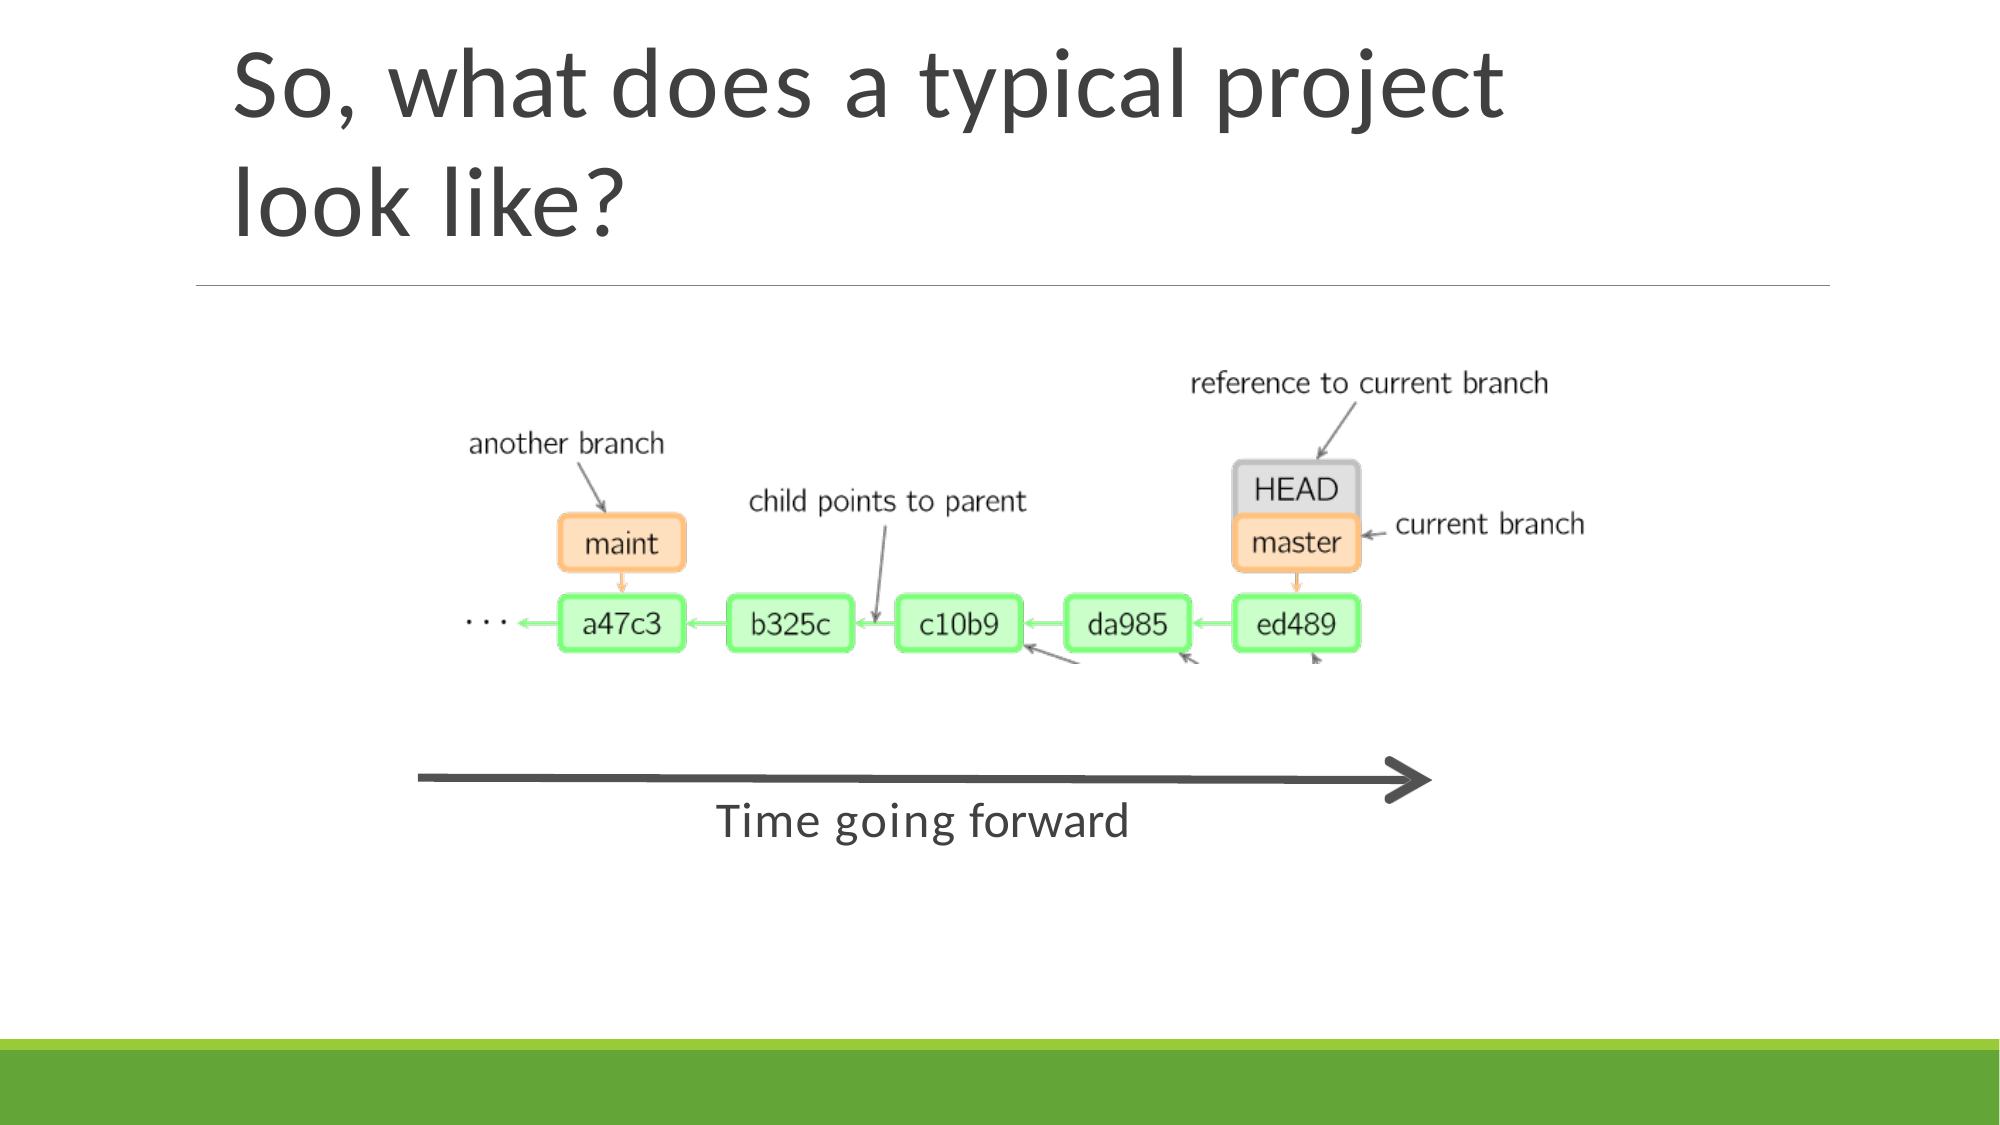

# So, what does a typical project look like?

Time going forward